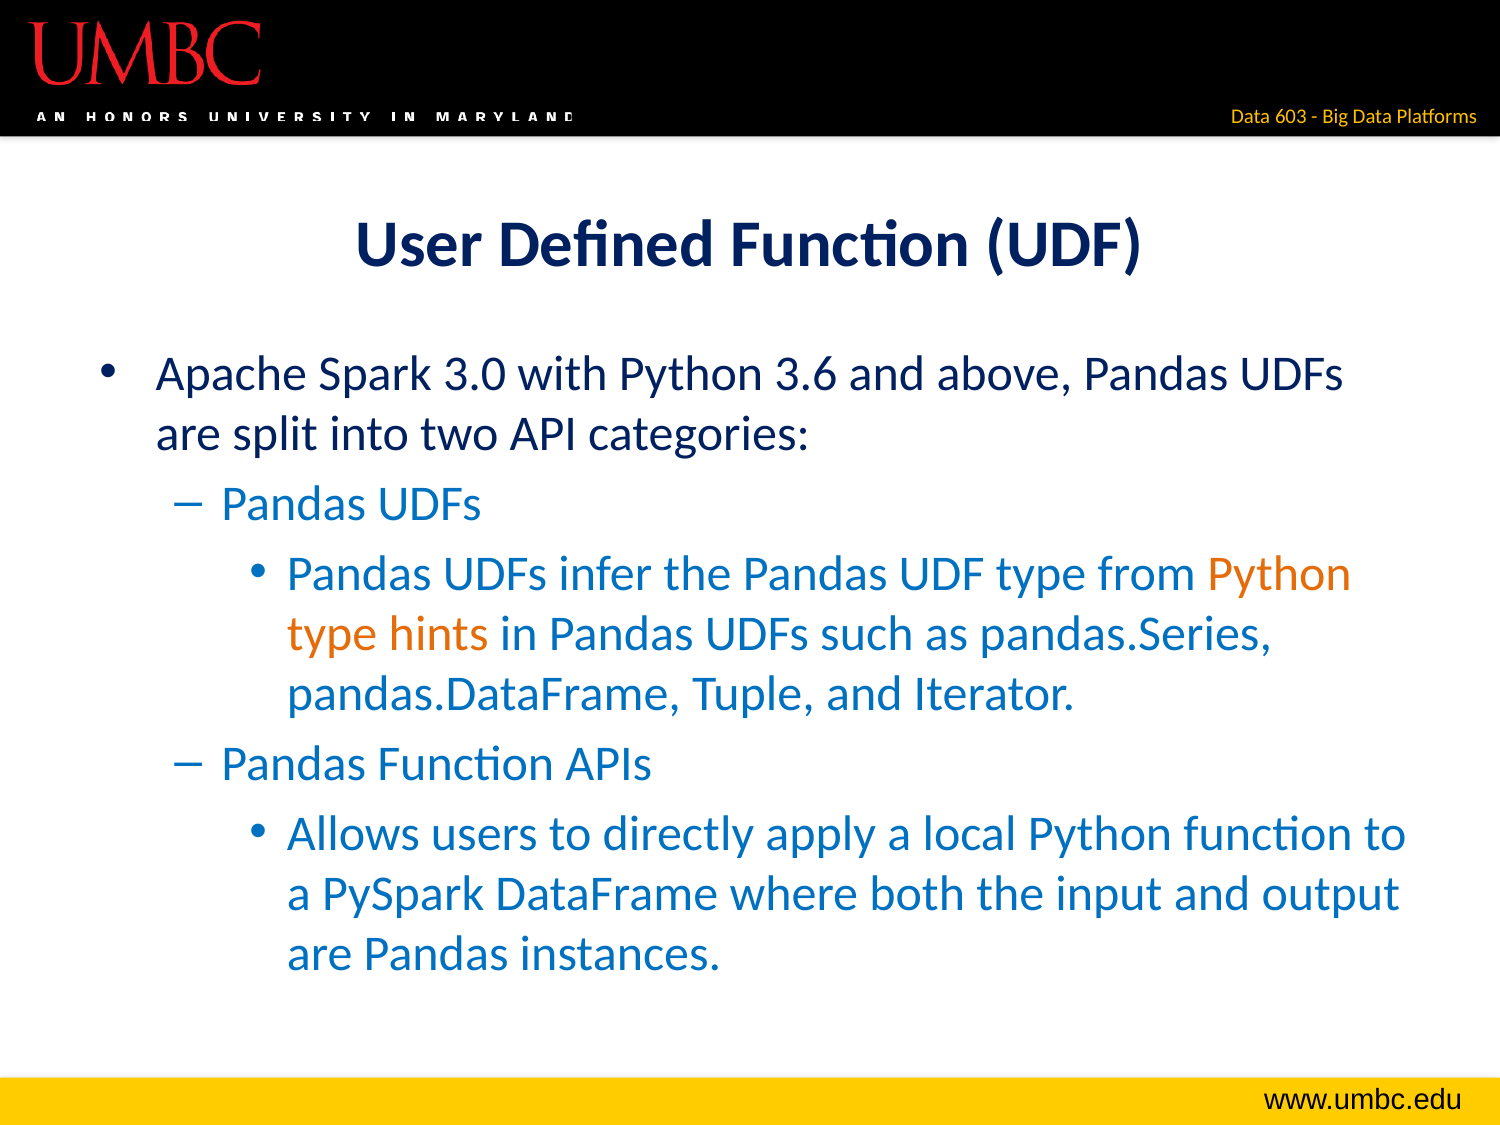

# User Defined Function (UDF)
Apache Spark 3.0 with Python 3.6 and above, Pandas UDFs are split into two API categories:
Pandas UDFs
Pandas UDFs infer the Pandas UDF type from Python type hints in Pandas UDFs such as pandas.Series, pandas.DataFrame, Tuple, and Iterator.
Pandas Function APIs
Allows users to directly apply a local Python function to a PySpark DataFrame where both the input and output are Pandas instances.